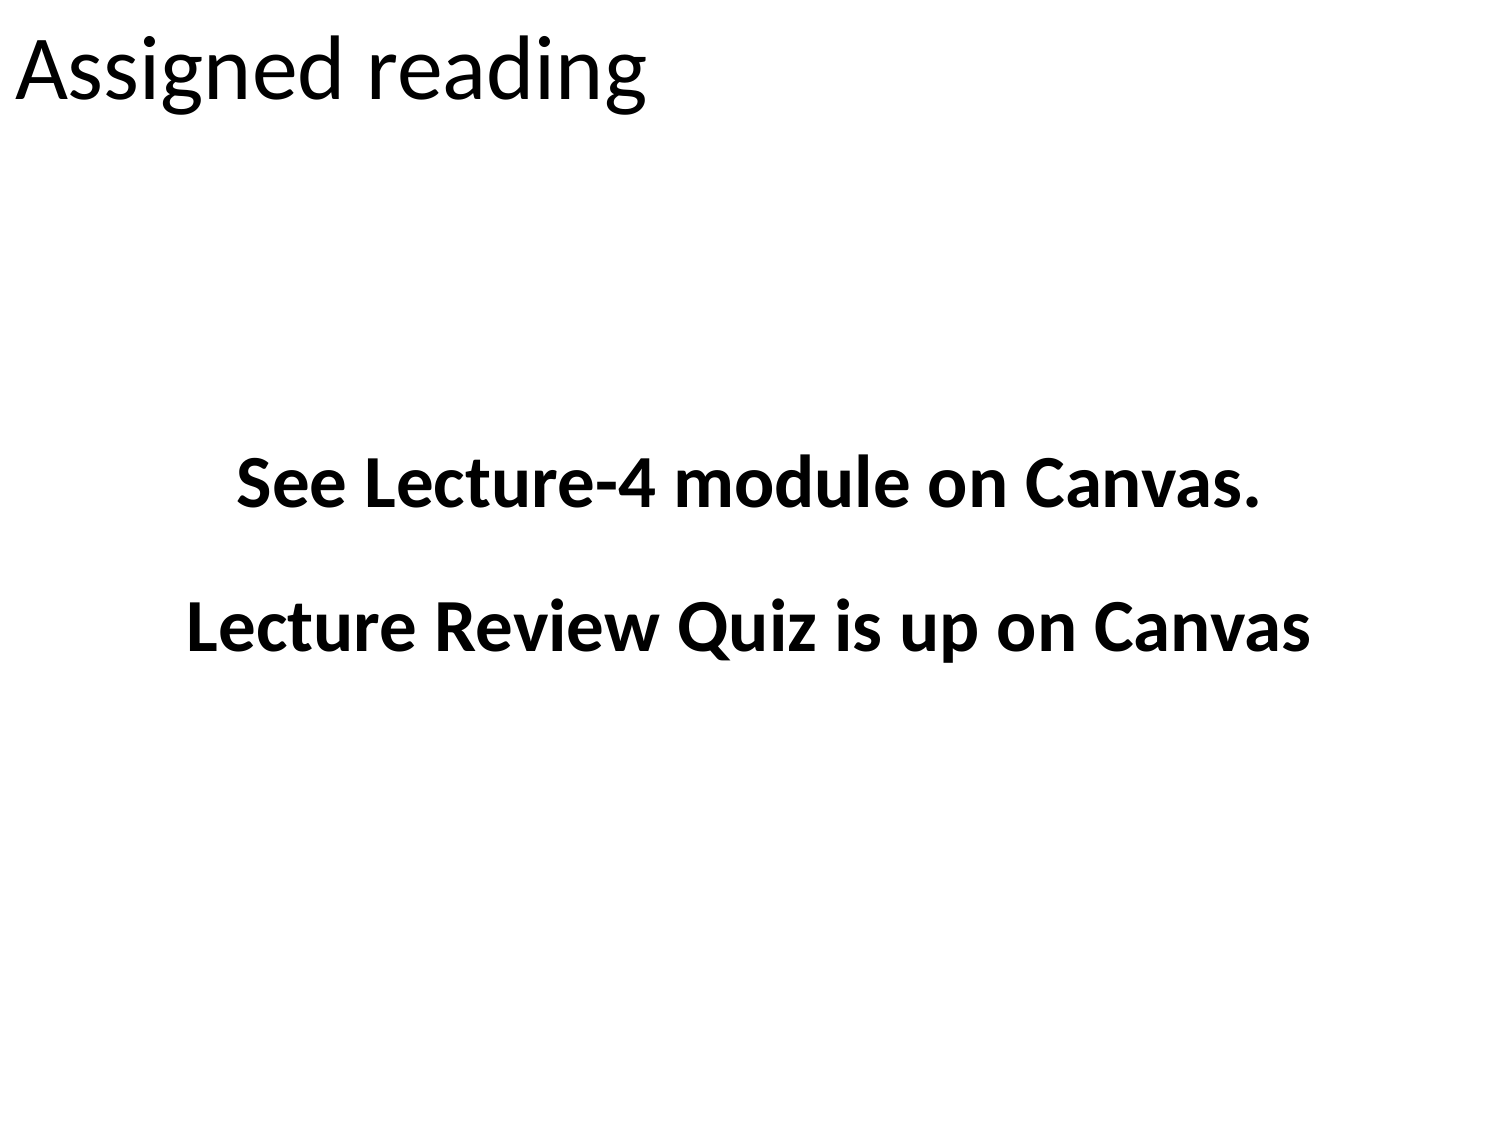

# Assigned reading

See Lecture-4 module on Canvas.

Lecture Review Quiz is up on Canvas